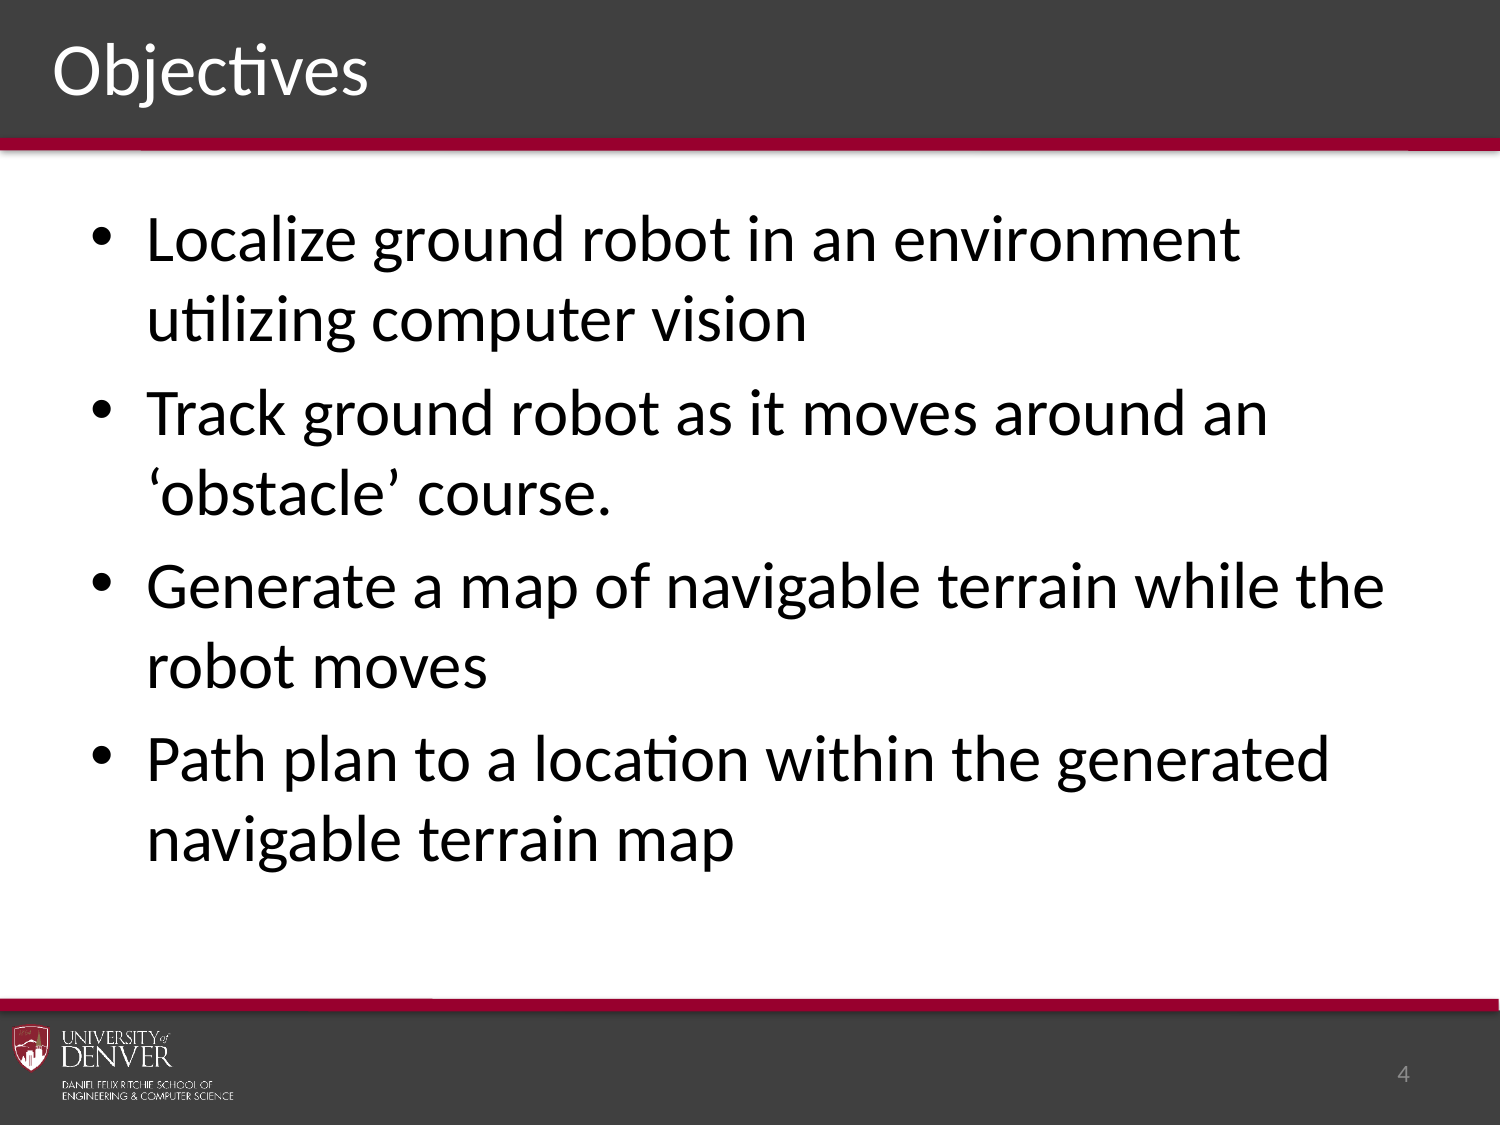

# Objectives
Localize ground robot in an environment utilizing computer vision
Track ground robot as it moves around an ‘obstacle’ course.
Generate a map of navigable terrain while the robot moves
Path plan to a location within the generated navigable terrain map
4